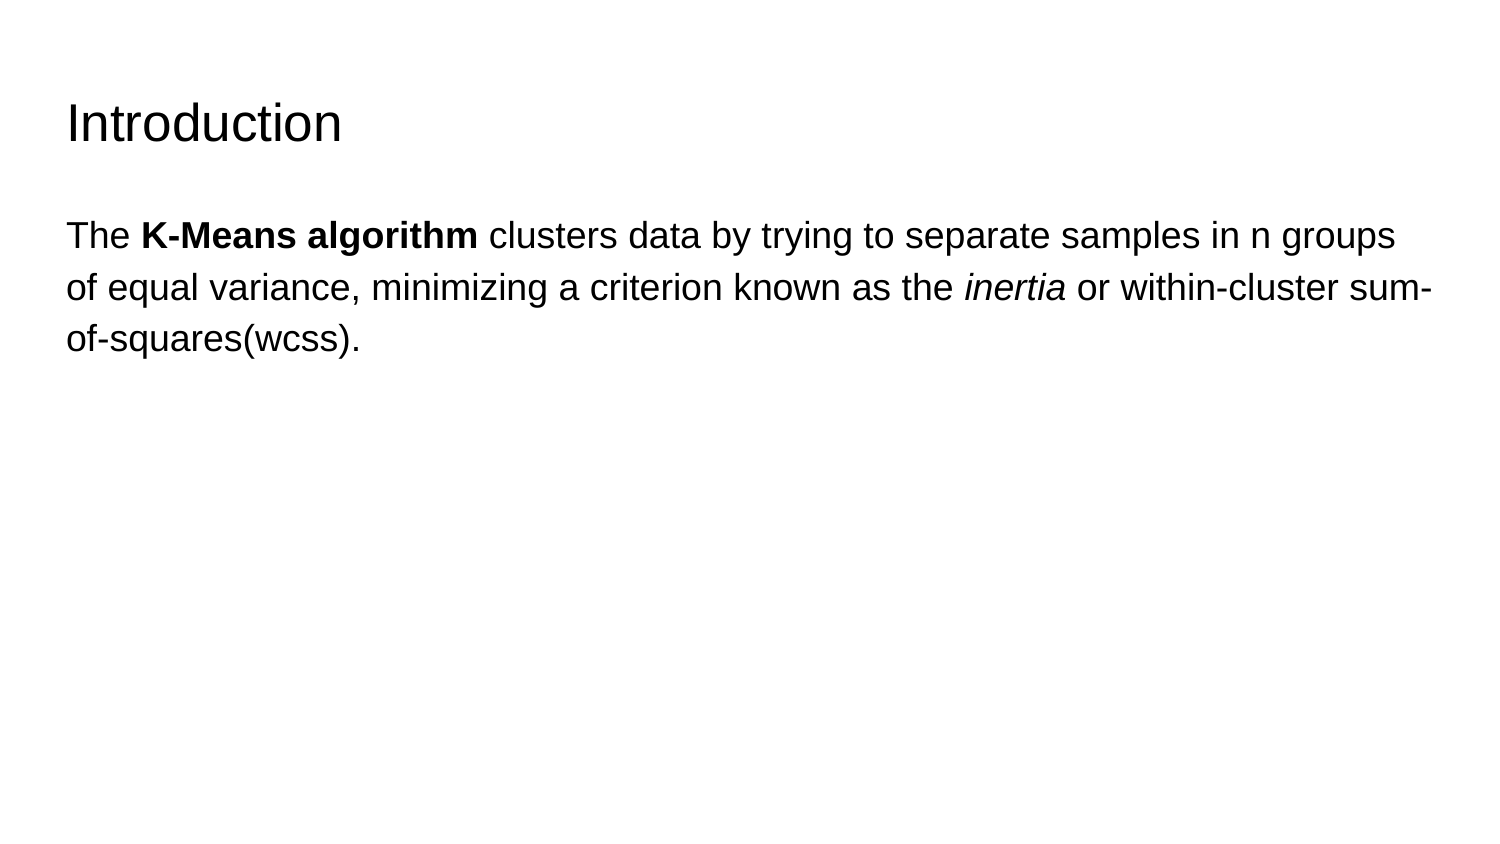

# Introduction
The K-Means algorithm clusters data by trying to separate samples in n groups of equal variance, minimizing a criterion known as the inertia or within-cluster sum-of-squares(wcss).